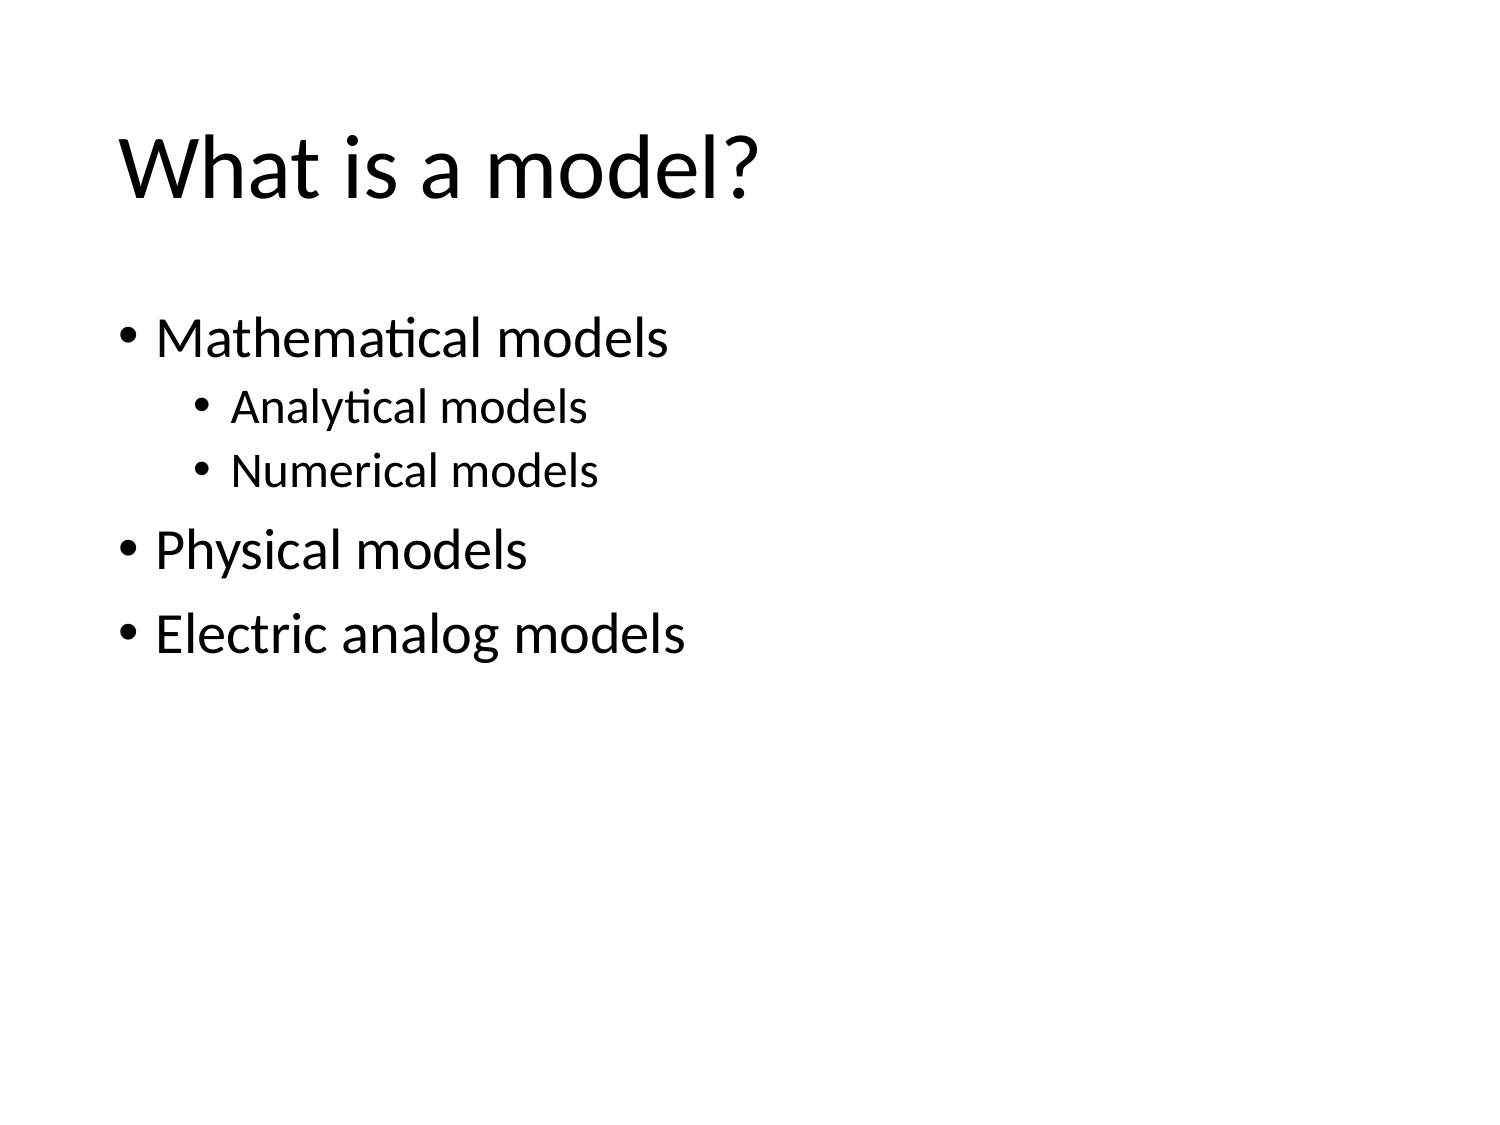

# What is a model?
Mathematical models
Analytical models
Numerical models
Physical models
Electric analog models